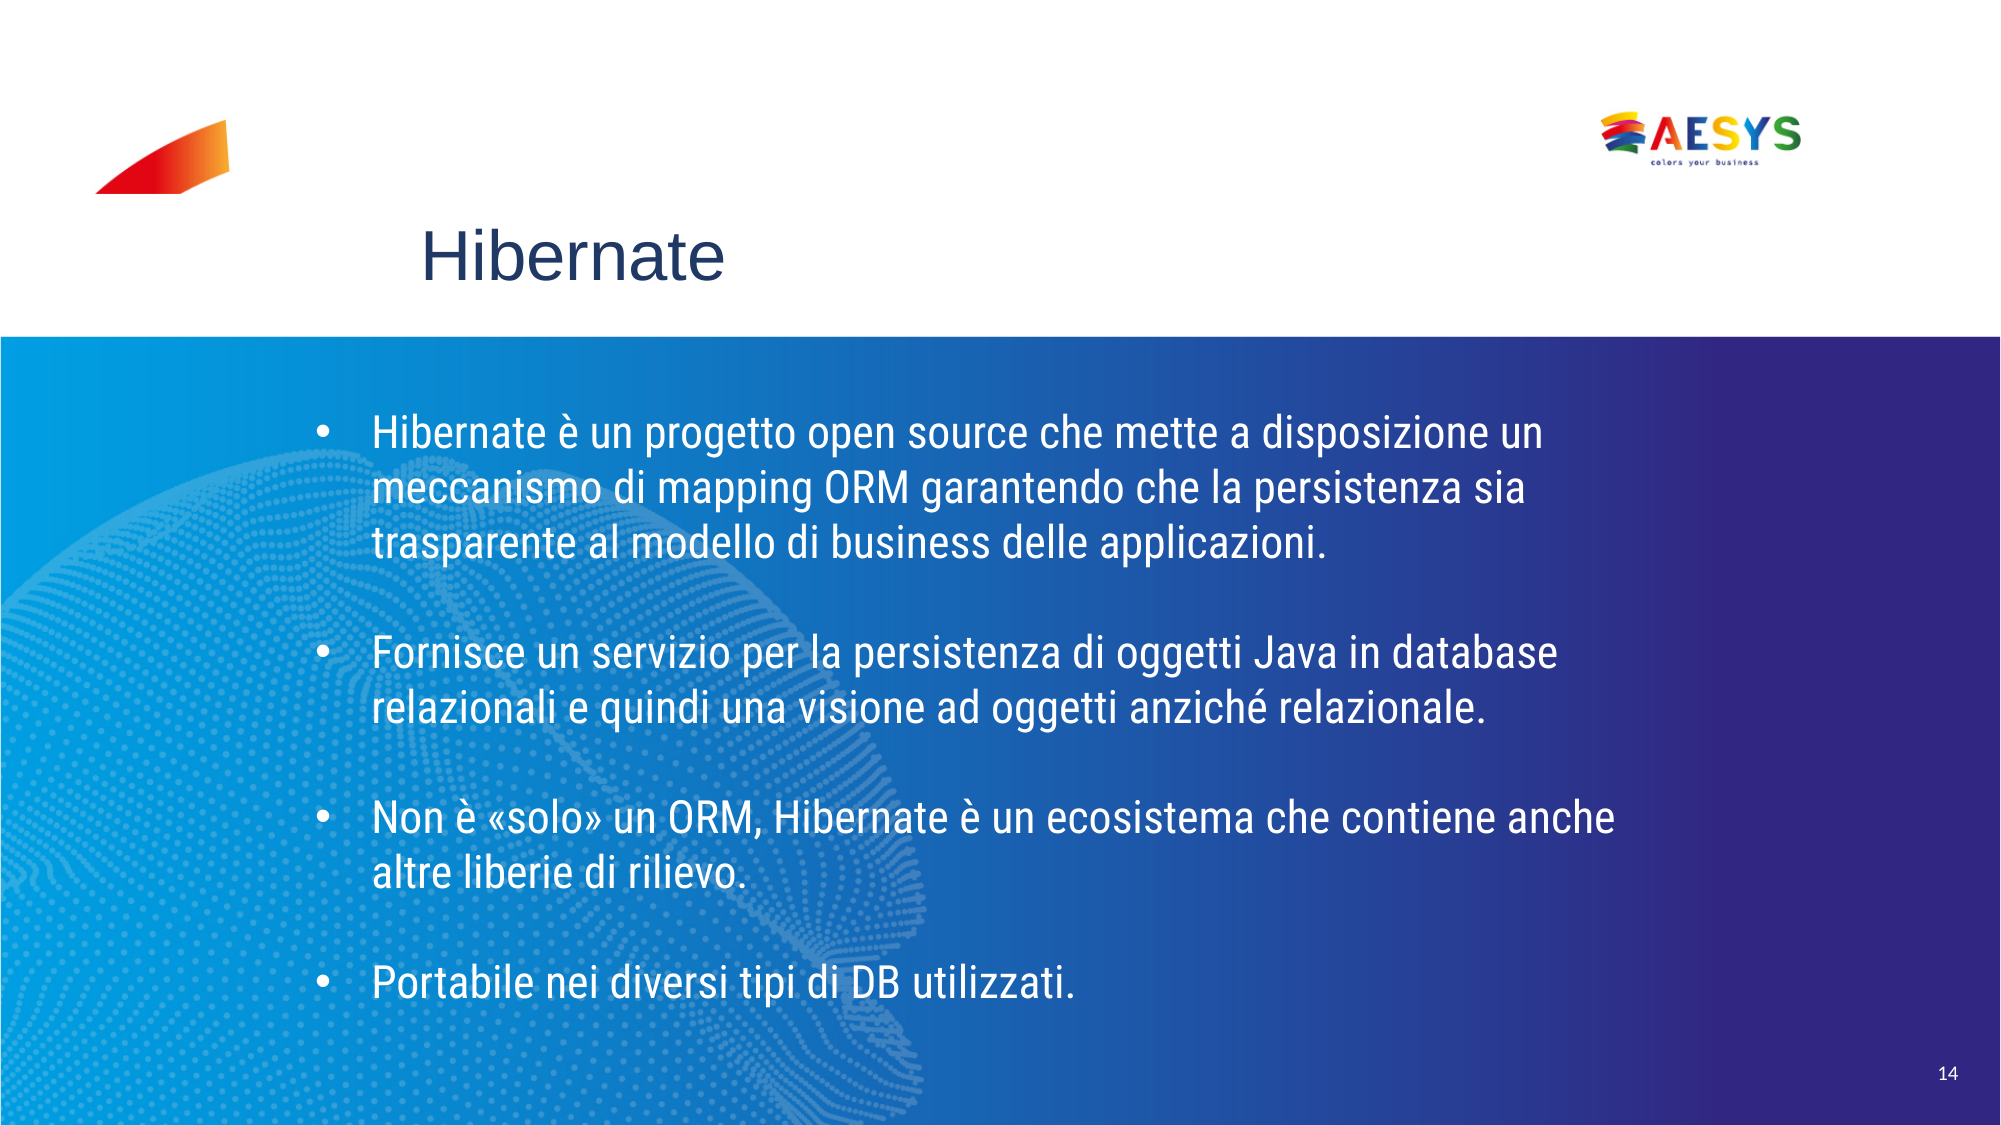

# Hibernate
Hibernate è un progetto open source che mette a disposizione un meccanismo di mapping ORM garantendo che la persistenza sia trasparente al modello di business delle applicazioni.

Fornisce un servizio per la persistenza di oggetti Java in database relazionali e quindi una visione ad oggetti anziché relazionale.

Non è «solo» un ORM, Hibernate è un ecosistema che contiene anche altre liberie di rilievo.

Portabile nei diversi tipi di DB utilizzati.

14